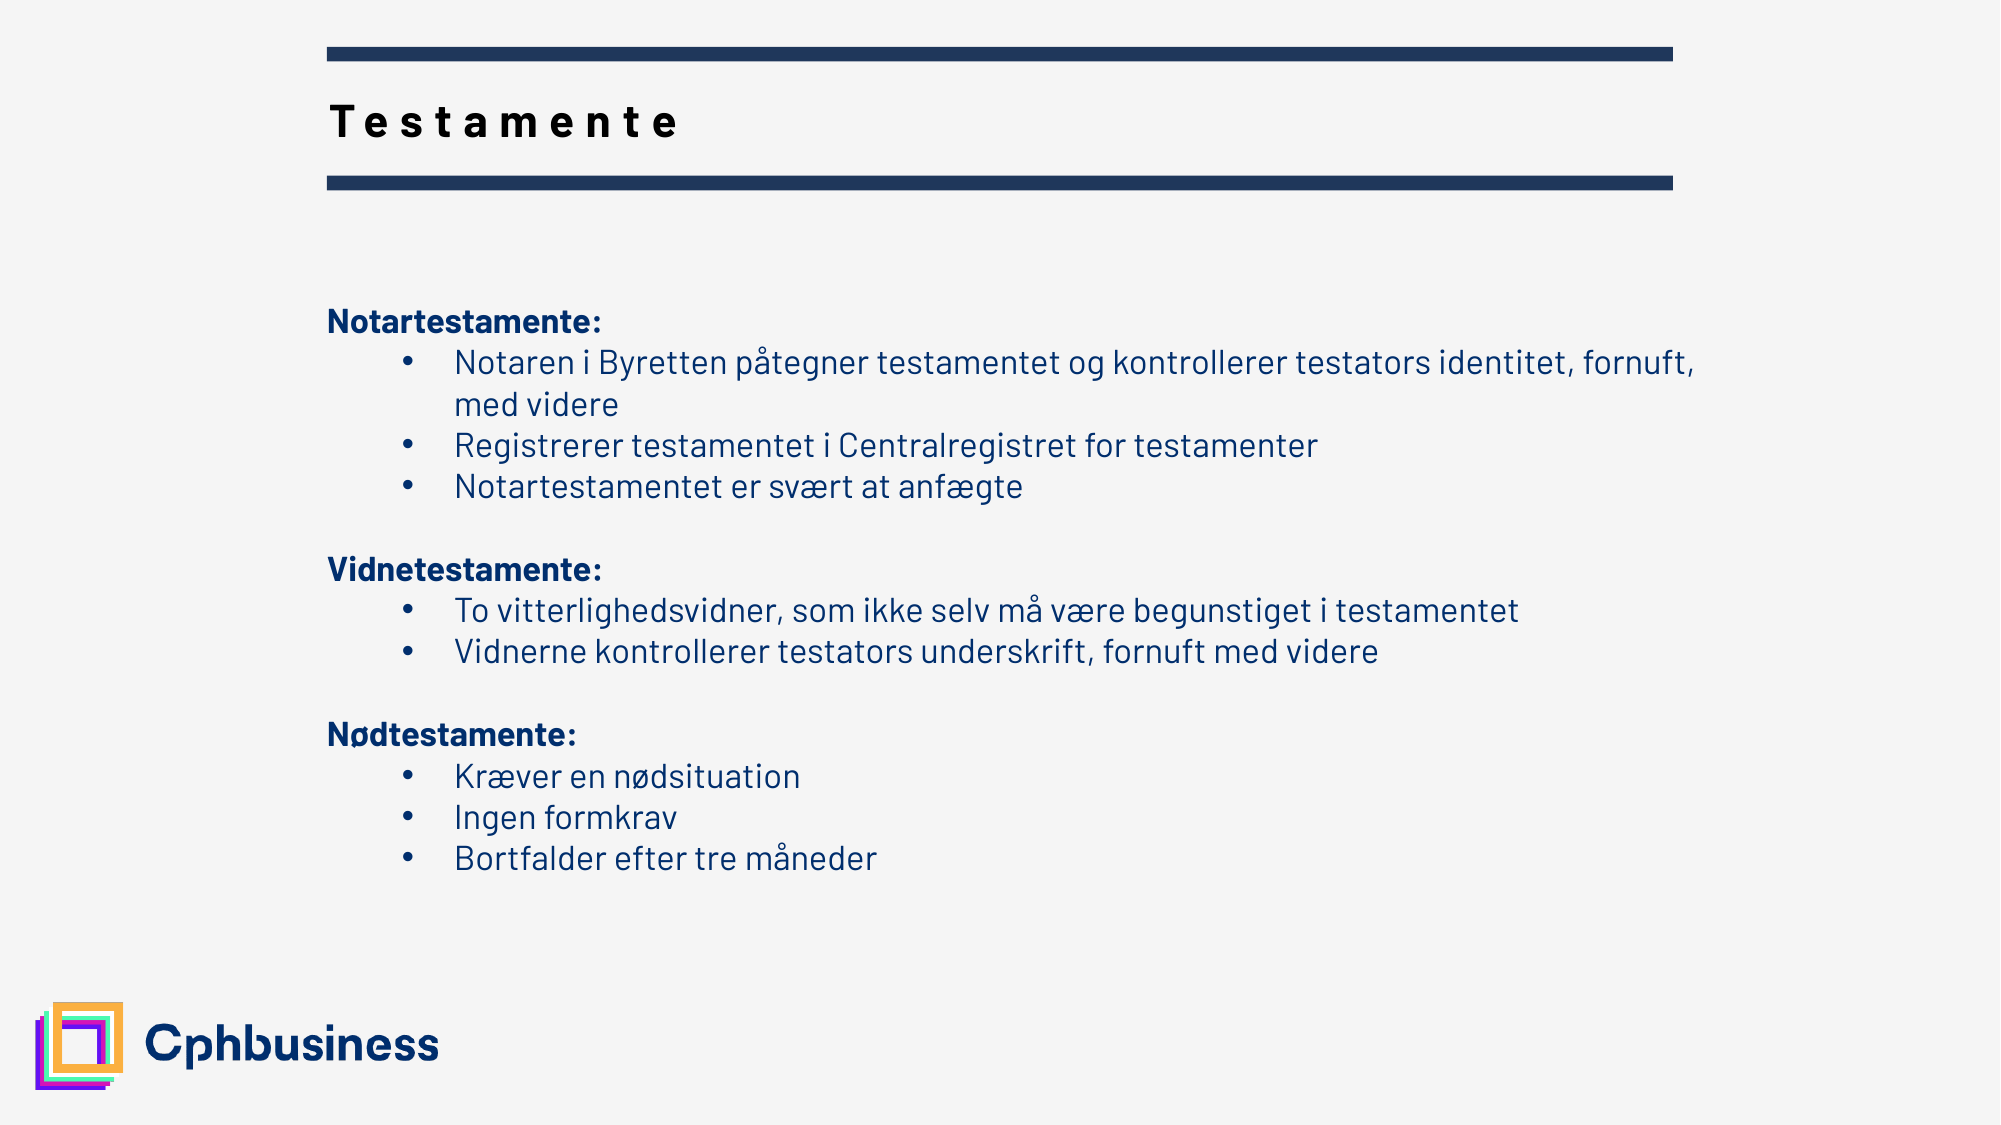

31

# Testamente

Notartestamente:
Notaren i Byretten påtegner testamentet og kontrollerer testators identitet, fornuft, med videre
Registrerer testamentet i Centralregistret for testamenter
Notartestamentet er svært at anfægte

Vidnetestamente:
To vitterlighedsvidner, som ikke selv må være begunstiget i testamentet
Vidnerne kontrollerer testators underskrift, fornuft med videre

Nødtestamente:
Kræver en nødsituation
Ingen formkrav
Bortfalder efter tre måneder